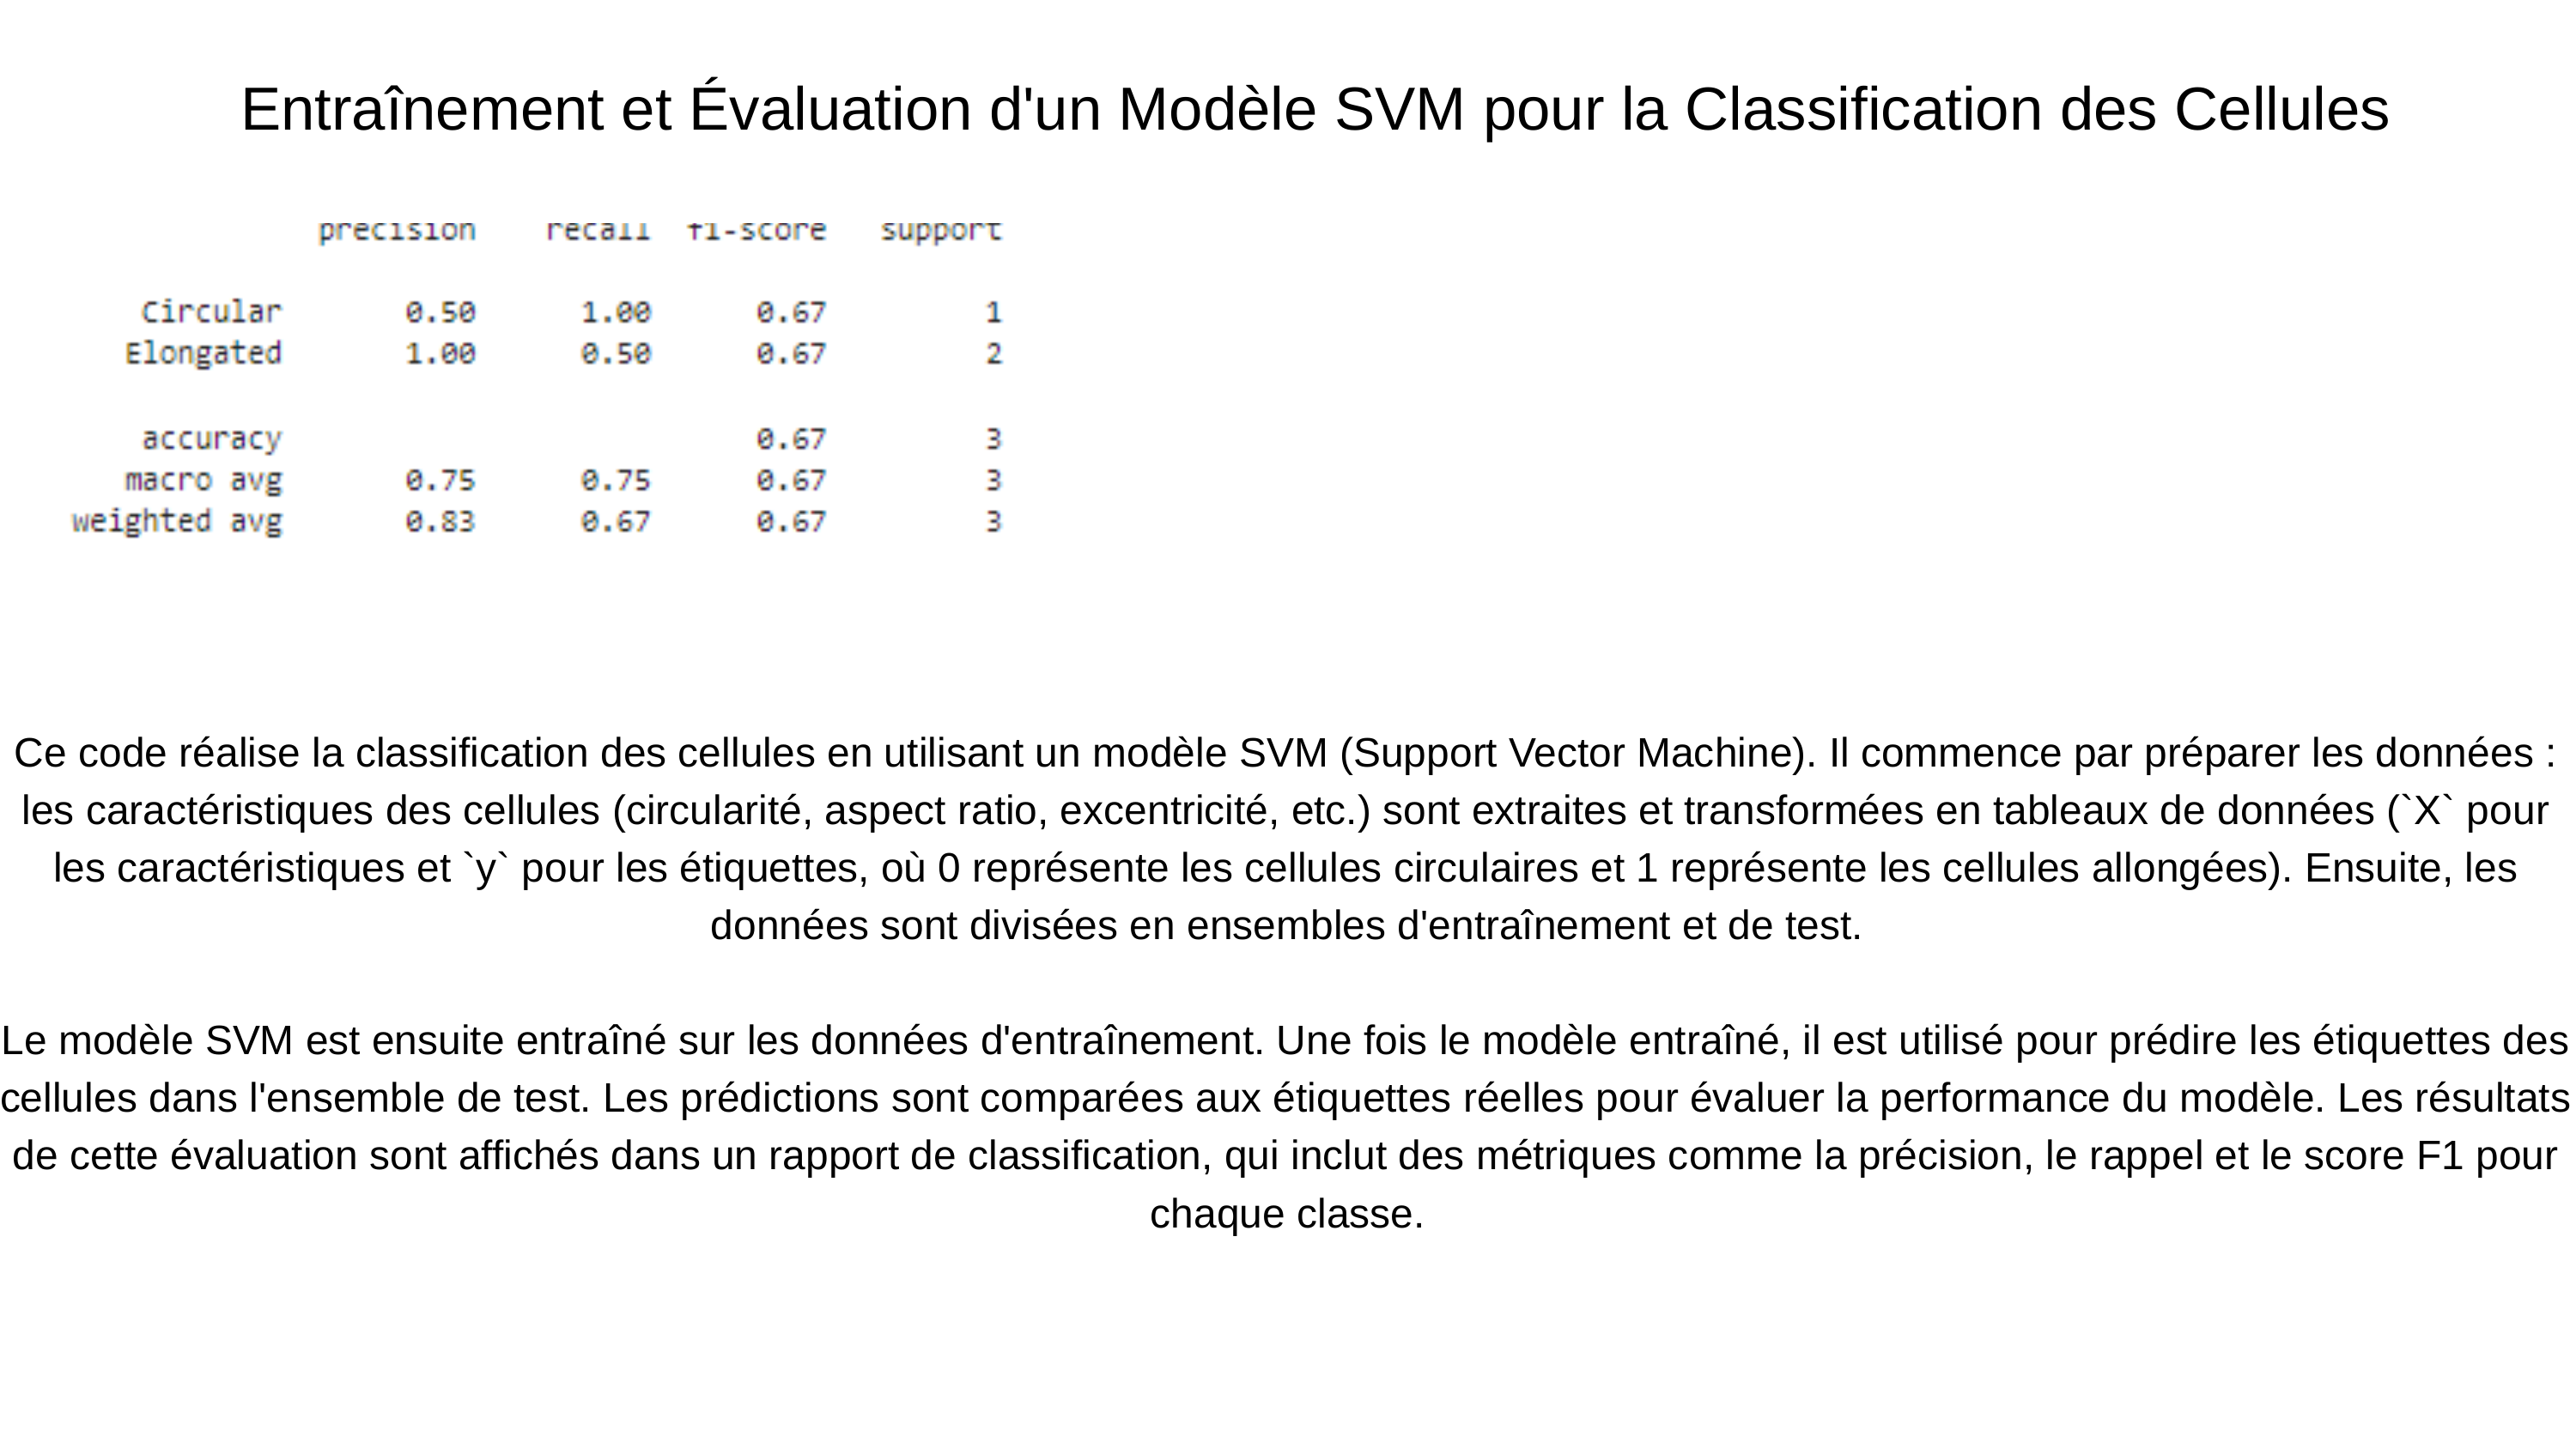

Entraînement et Évaluation d'un Modèle SVM pour la Classification des Cellules

Ce code réalise la classification des cellules en utilisant un modèle SVM (Support Vector Machine). Il commence par préparer les données : les caractéristiques des cellules (circularité, aspect ratio, excentricité, etc.) sont extraites et transformées en tableaux de données (`X` pour les caractéristiques et `y` pour les étiquettes, où 0 représente les cellules circulaires et 1 représente les cellules allongées). Ensuite, les données sont divisées en ensembles d'entraînement et de test.

Le modèle SVM est ensuite entraîné sur les données d'entraînement. Une fois le modèle entraîné, il est utilisé pour prédire les étiquettes des cellules dans l'ensemble de test. Les prédictions sont comparées aux étiquettes réelles pour évaluer la performance du modèle. Les résultats de cette évaluation sont affichés dans un rapport de classification, qui inclut des métriques comme la précision, le rappel et le score F1 pour chaque classe.